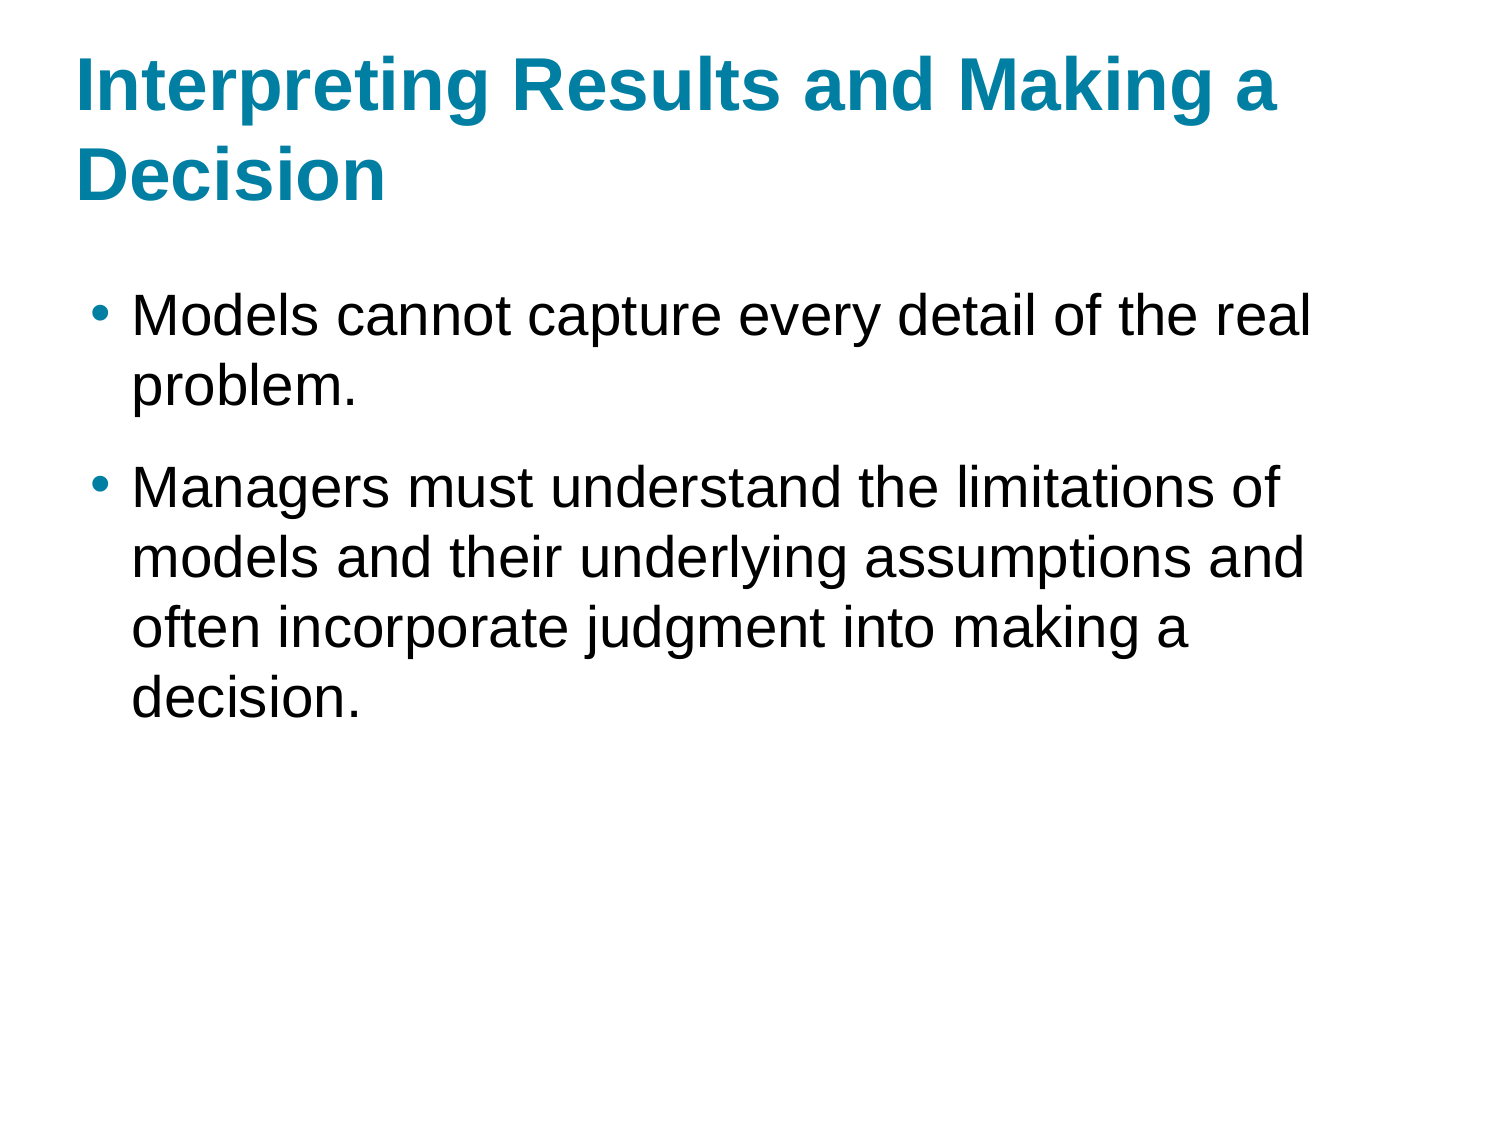

9/1/2021
48
# Interpreting Results and Making a Decision
Models cannot capture every detail of the real problem.
Managers must understand the limitations of models and their underlying assumptions and often incorporate judgment into making a decision.